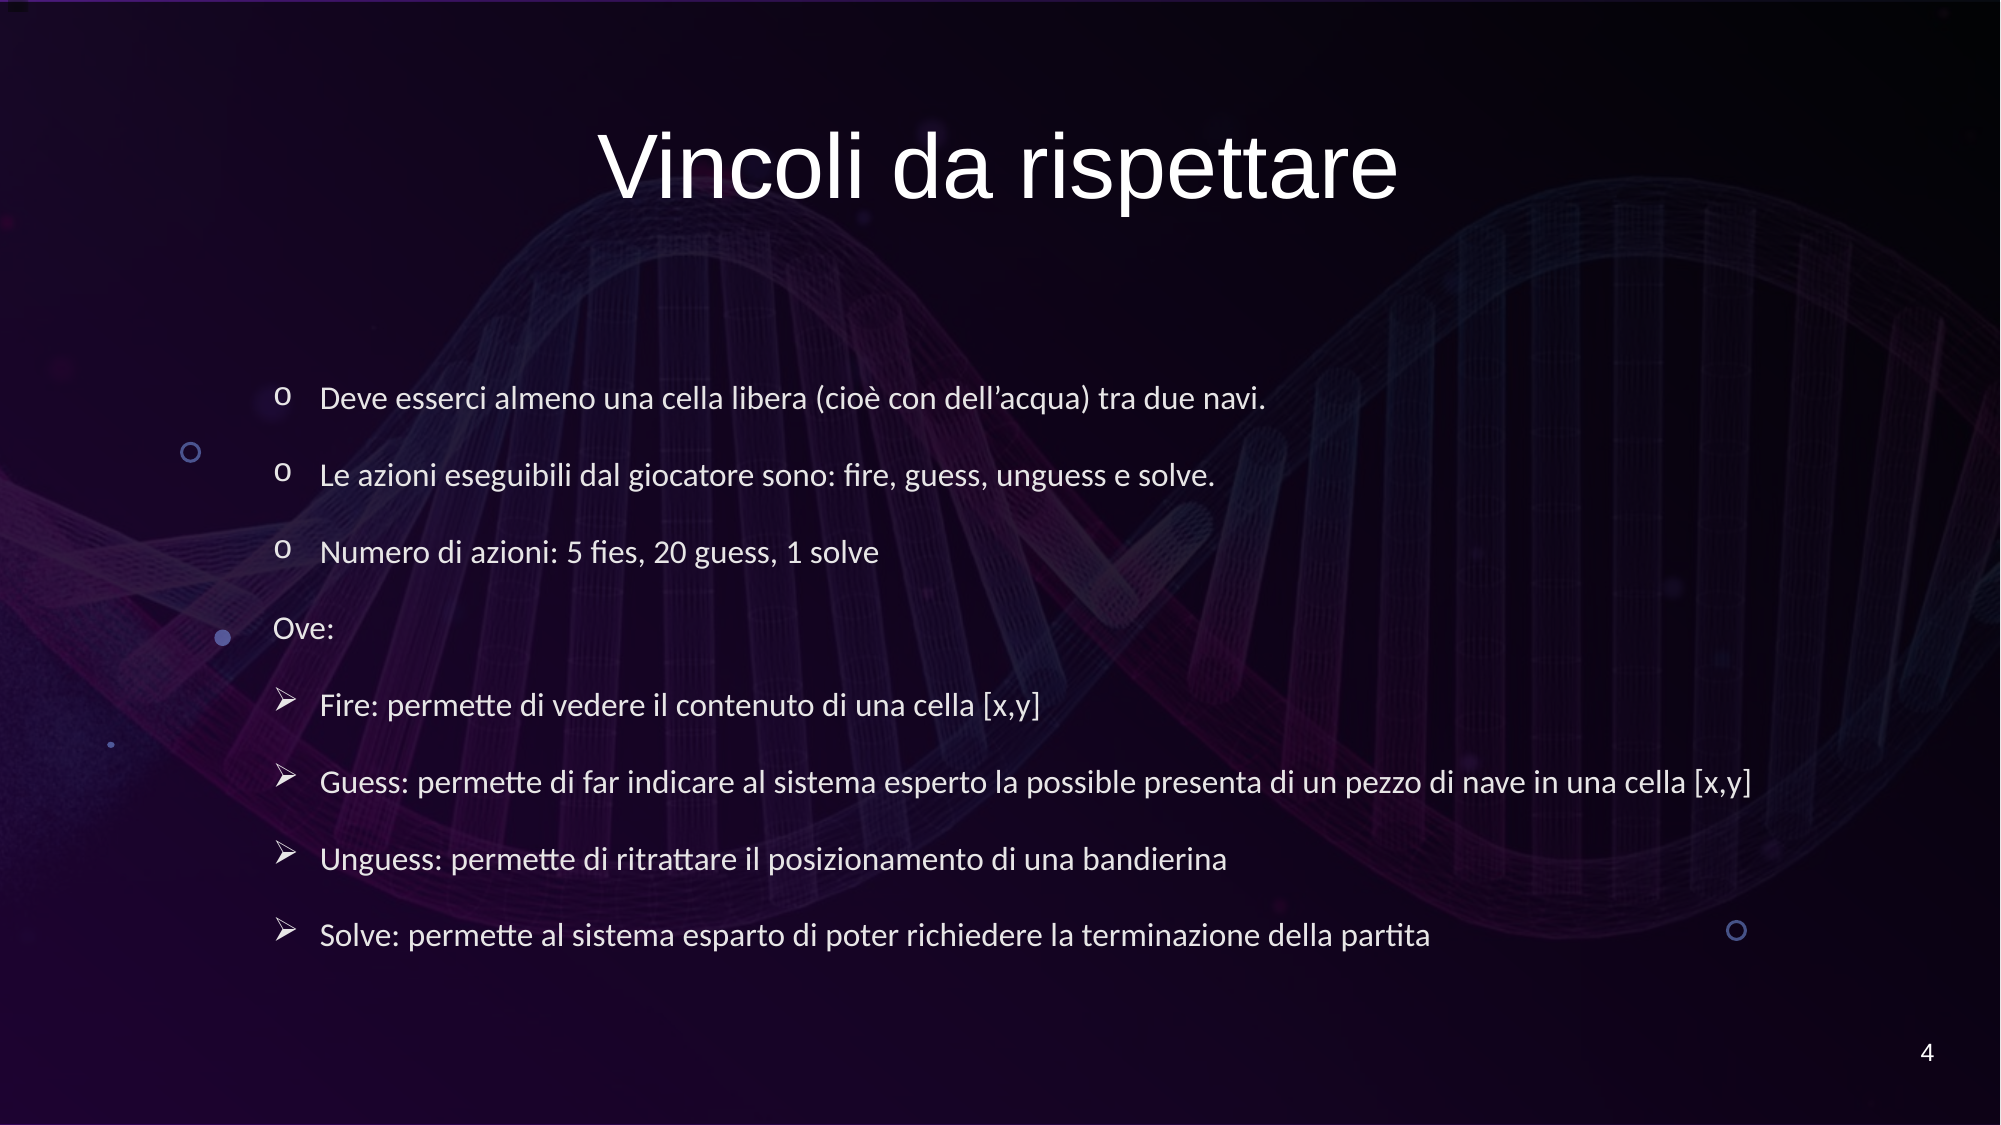

# Vincoli da rispettare
Deve esserci almeno una cella libera (cioè con dell’acqua) tra due navi.
Le azioni eseguibili dal giocatore sono: fire, guess, unguess e solve.
Numero di azioni: 5 fies, 20 guess, 1 solve
Ove:
Fire: permette di vedere il contenuto di una cella [x,y]
Guess: permette di far indicare al sistema esperto la possible presenta di un pezzo di nave in una cella [x,y]
Unguess: permette di ritrattare il posizionamento di una bandierina
Solve: permette al sistema esparto di poter richiedere la terminazione della partita

4